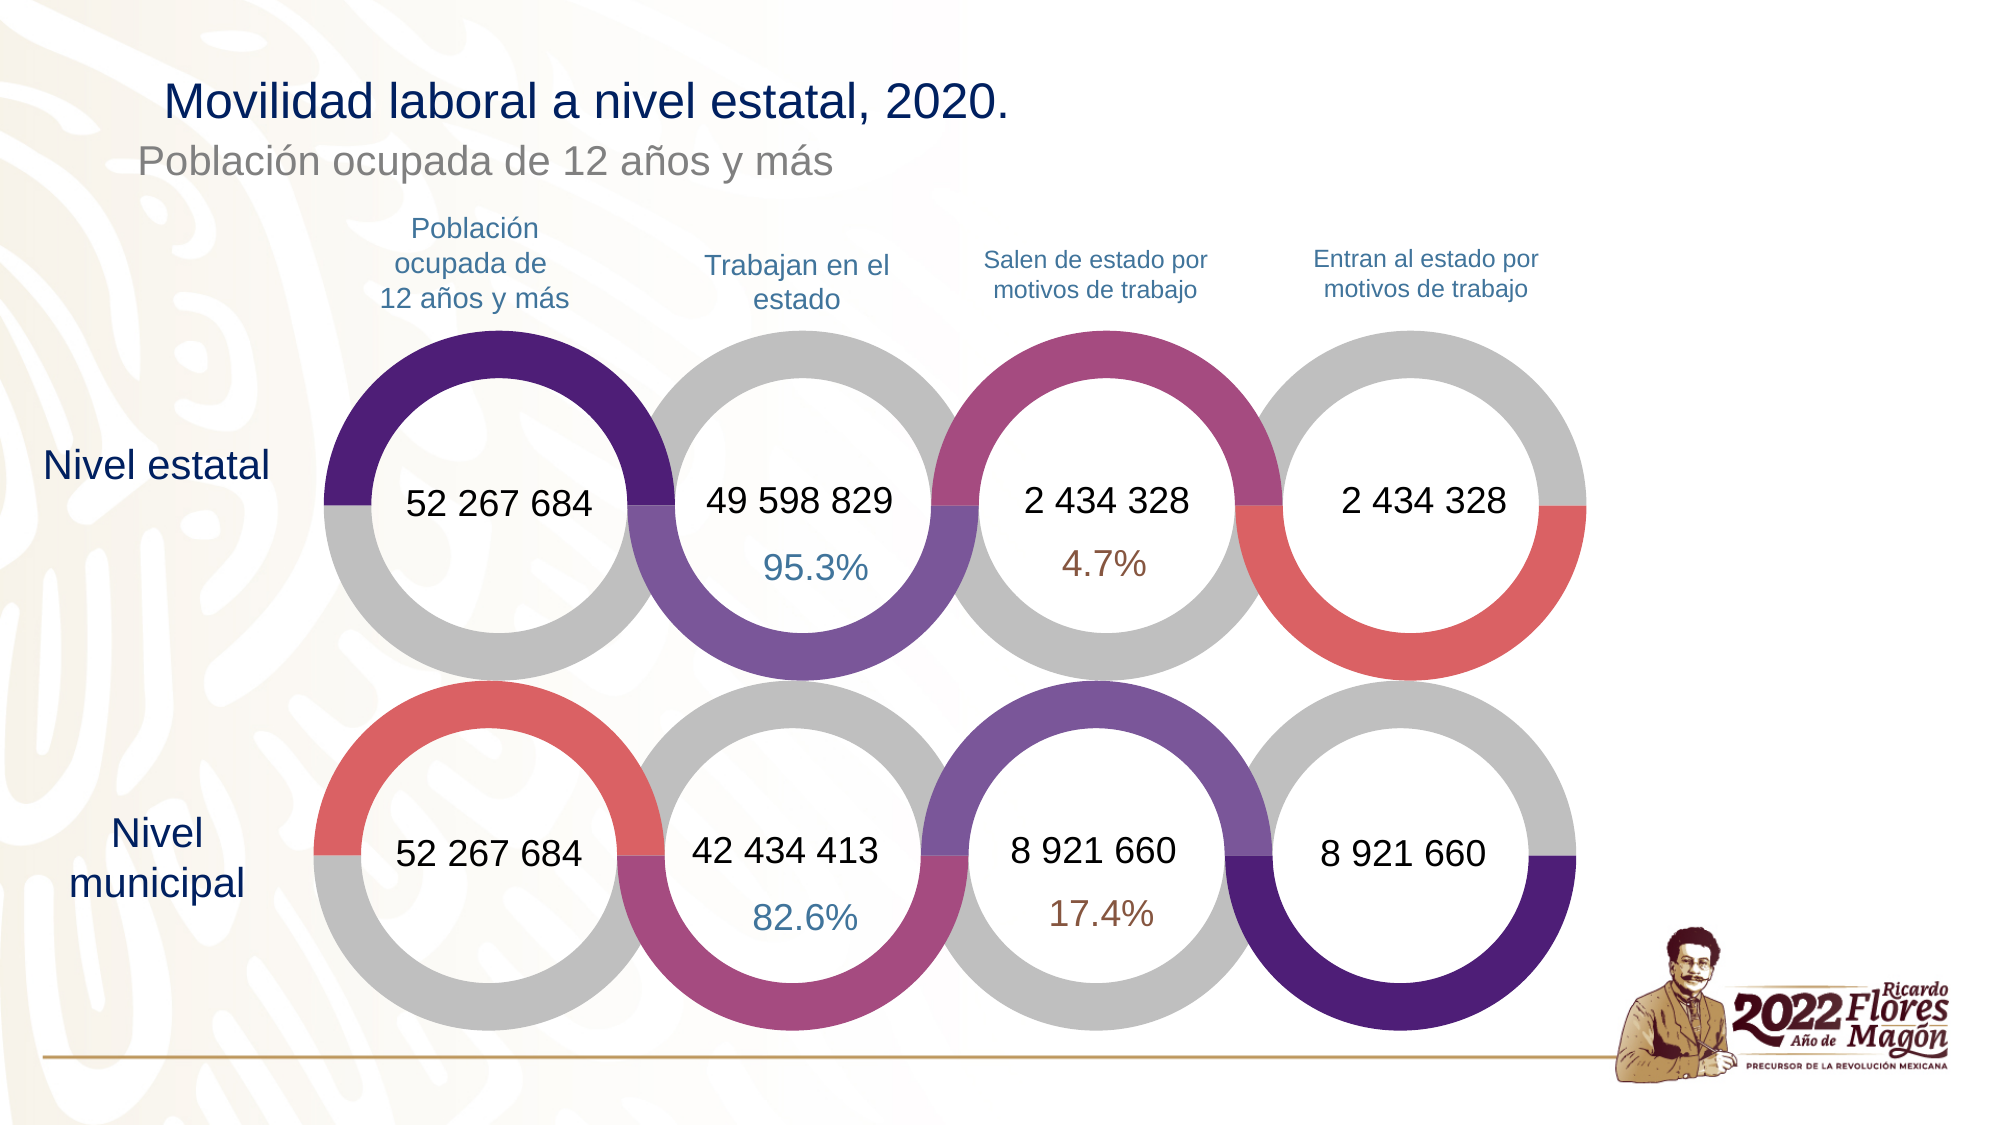

Movilidad laboral a nivel estatal, 2020.
Población ocupada de 12 años y más
Población ocupada de
12 años y más
Entran al estado por motivos de trabajo
Salen de estado por motivos de trabajo
Trabajan en el estado

Nivel estatal
2 434 328
49 598 829
2 434 328
52 267 684

4.7%
95.3%

Nivel municipal
42 434 413
8 921 660
52 267 684
8 921 660

17.4%
82.6%